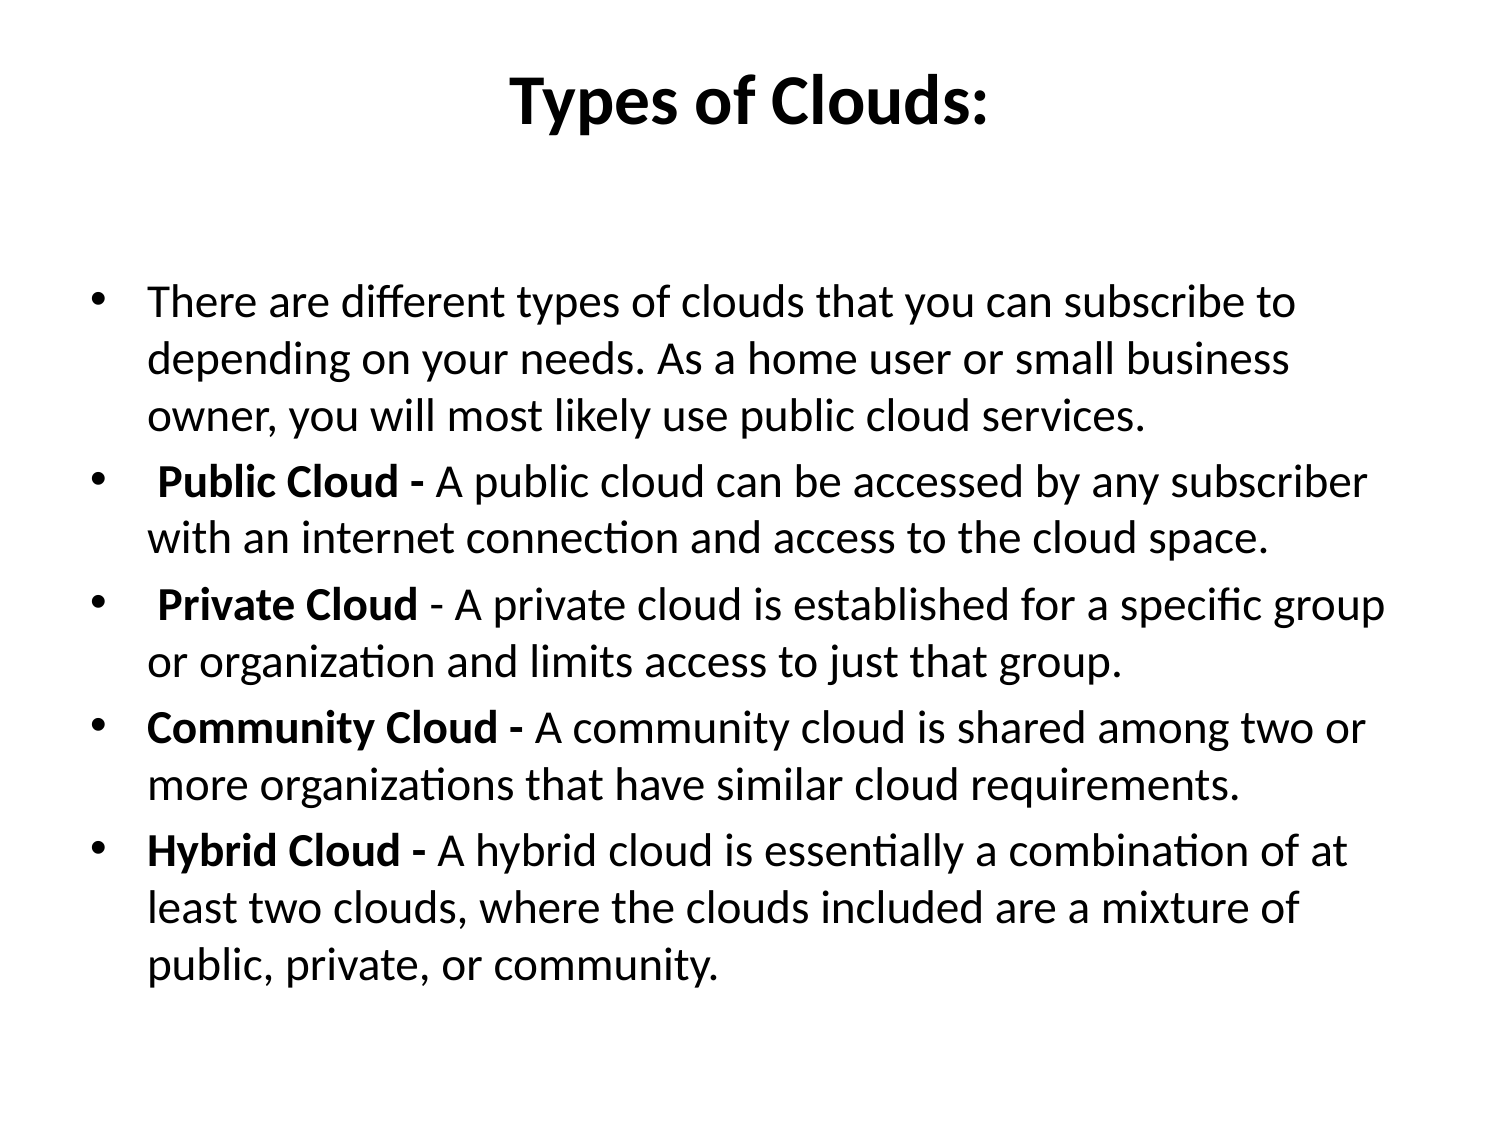

# Types of Clouds:
There are different types of clouds that you can subscribe to depending on your needs. As a home user or small business owner, you will most likely use public cloud services.
 Public Cloud - A public cloud can be accessed by any subscriber with an internet connection and access to the cloud space.
 Private Cloud - A private cloud is established for a specific group or organization and limits access to just that group.
Community Cloud - A community cloud is shared among two or more organizations that have similar cloud requirements.
Hybrid Cloud - A hybrid cloud is essentially a combination of at least two clouds, where the clouds included are a mixture of public, private, or community.